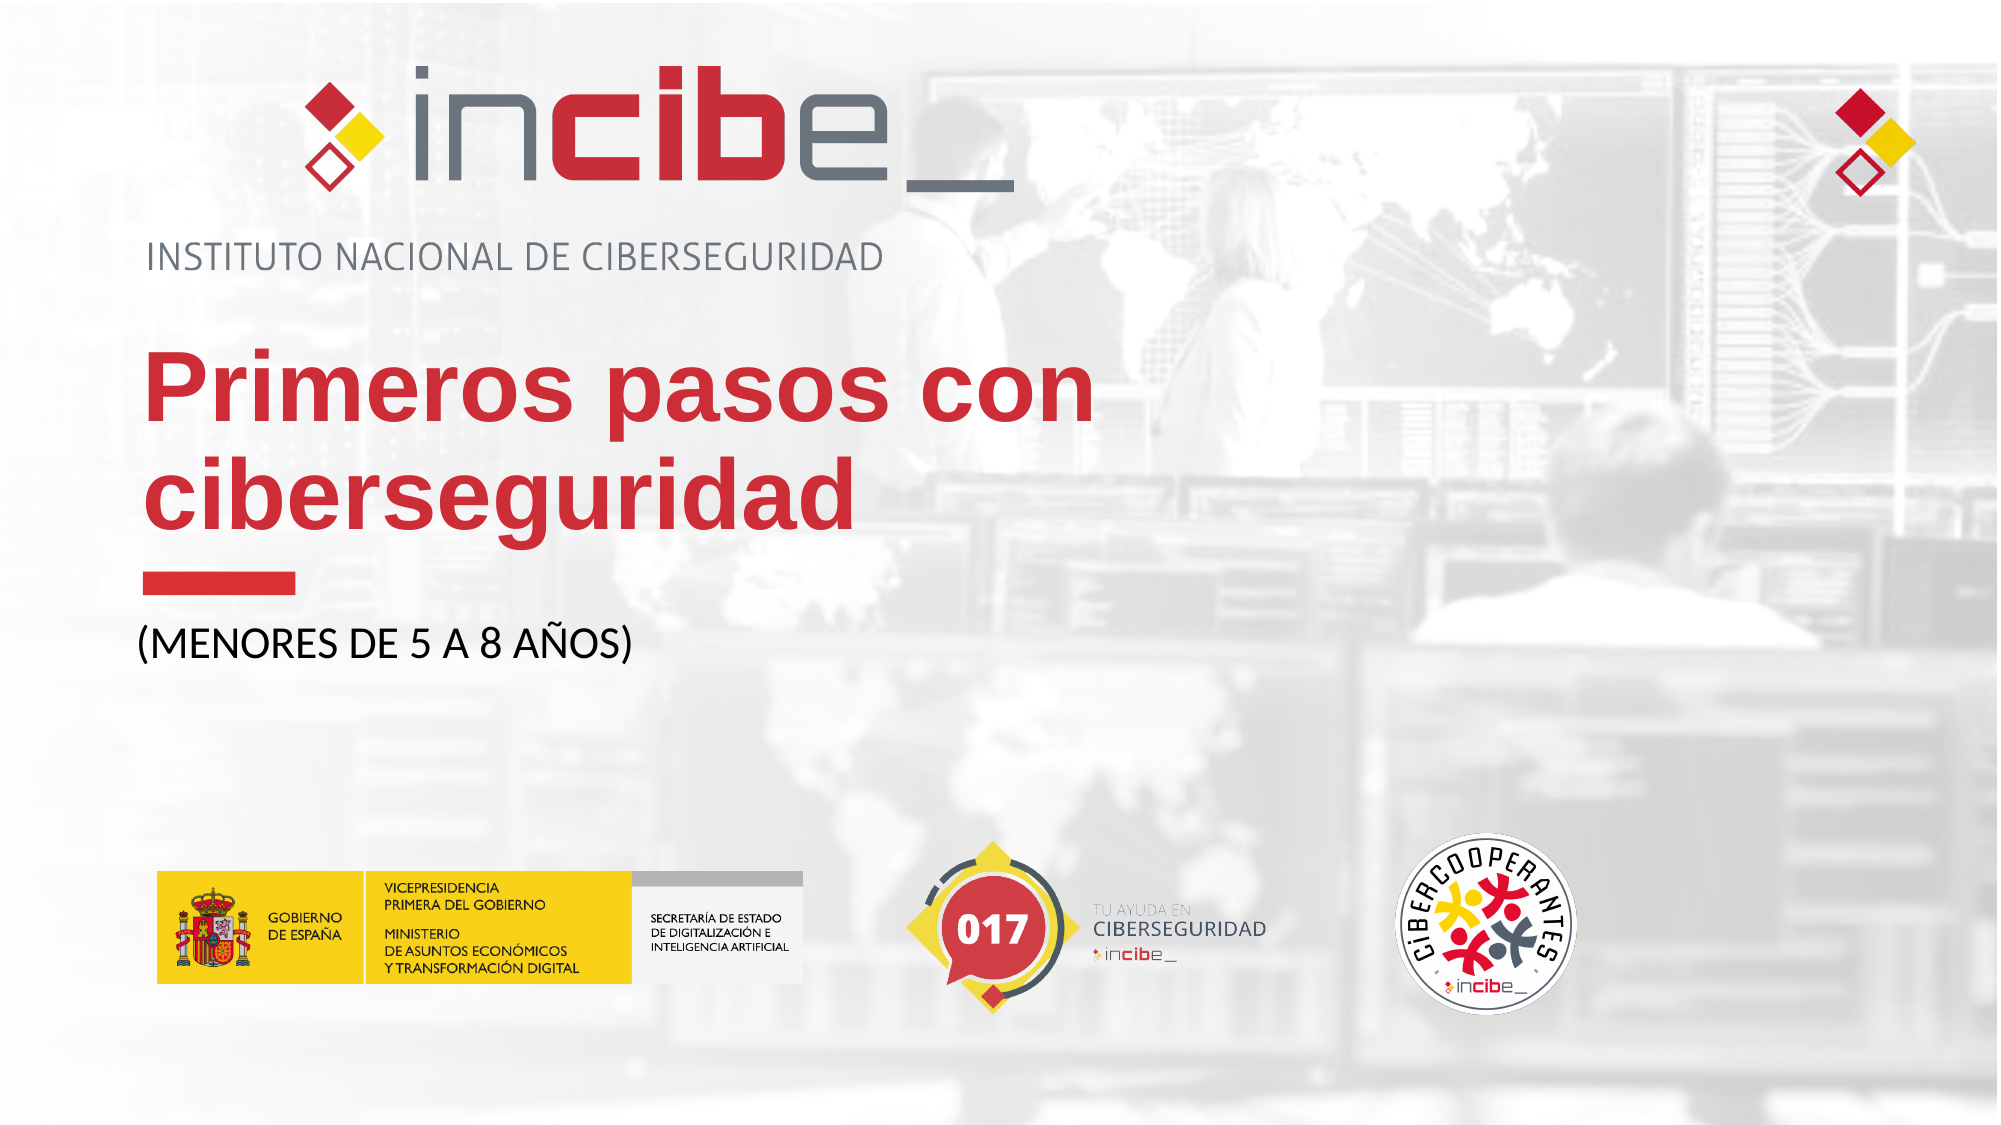

Primeros pasos con ciberseguridad
(MENORES DE 5 A 8 AÑOS)